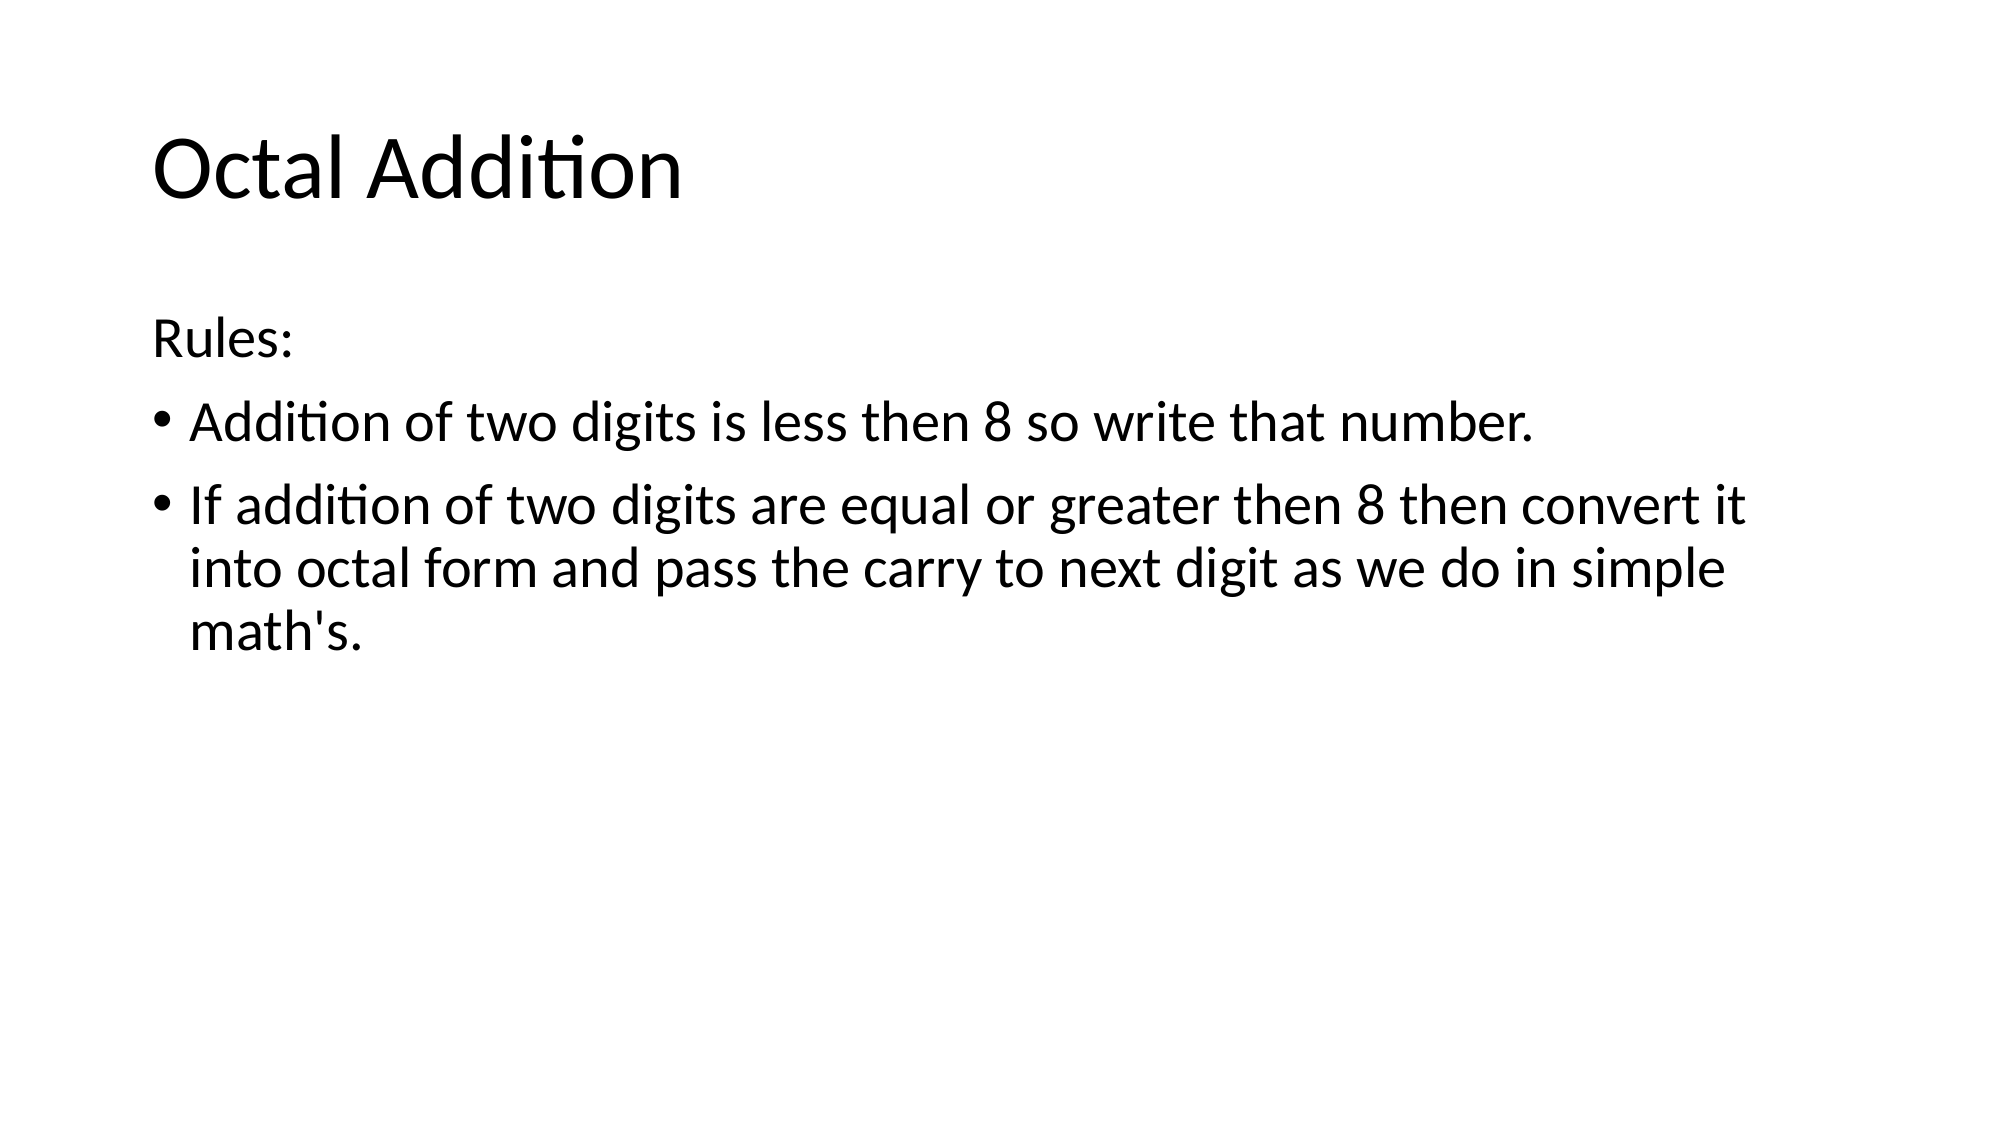

# Octal Addition
Rules:
Addition of two digits is less then 8 so write that number.
If addition of two digits are equal or greater then 8 then convert it into octal form and pass the carry to next digit as we do in simple math's.